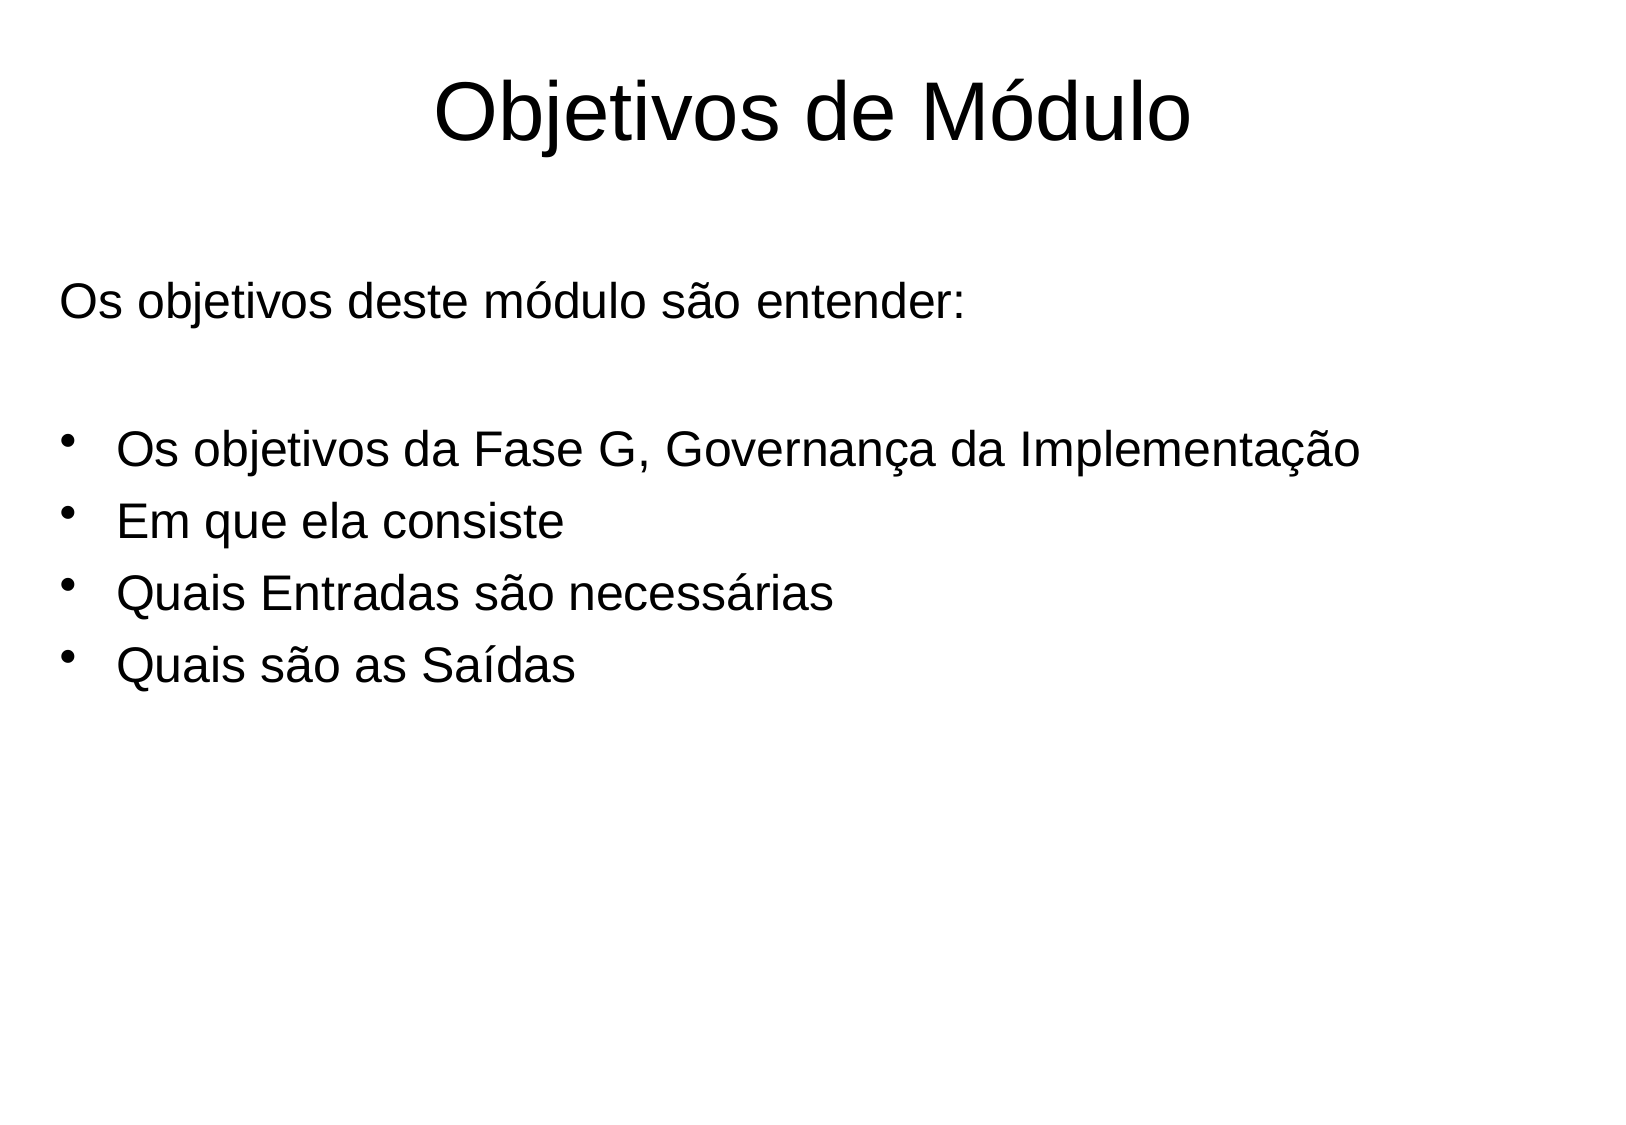

# Objetivos de Módulo
Os objetivos deste módulo são entender:

Os objetivos da Fase G, Governança da Implementação
Em que ela consiste
Quais Entradas são necessárias
Quais são as Saídas